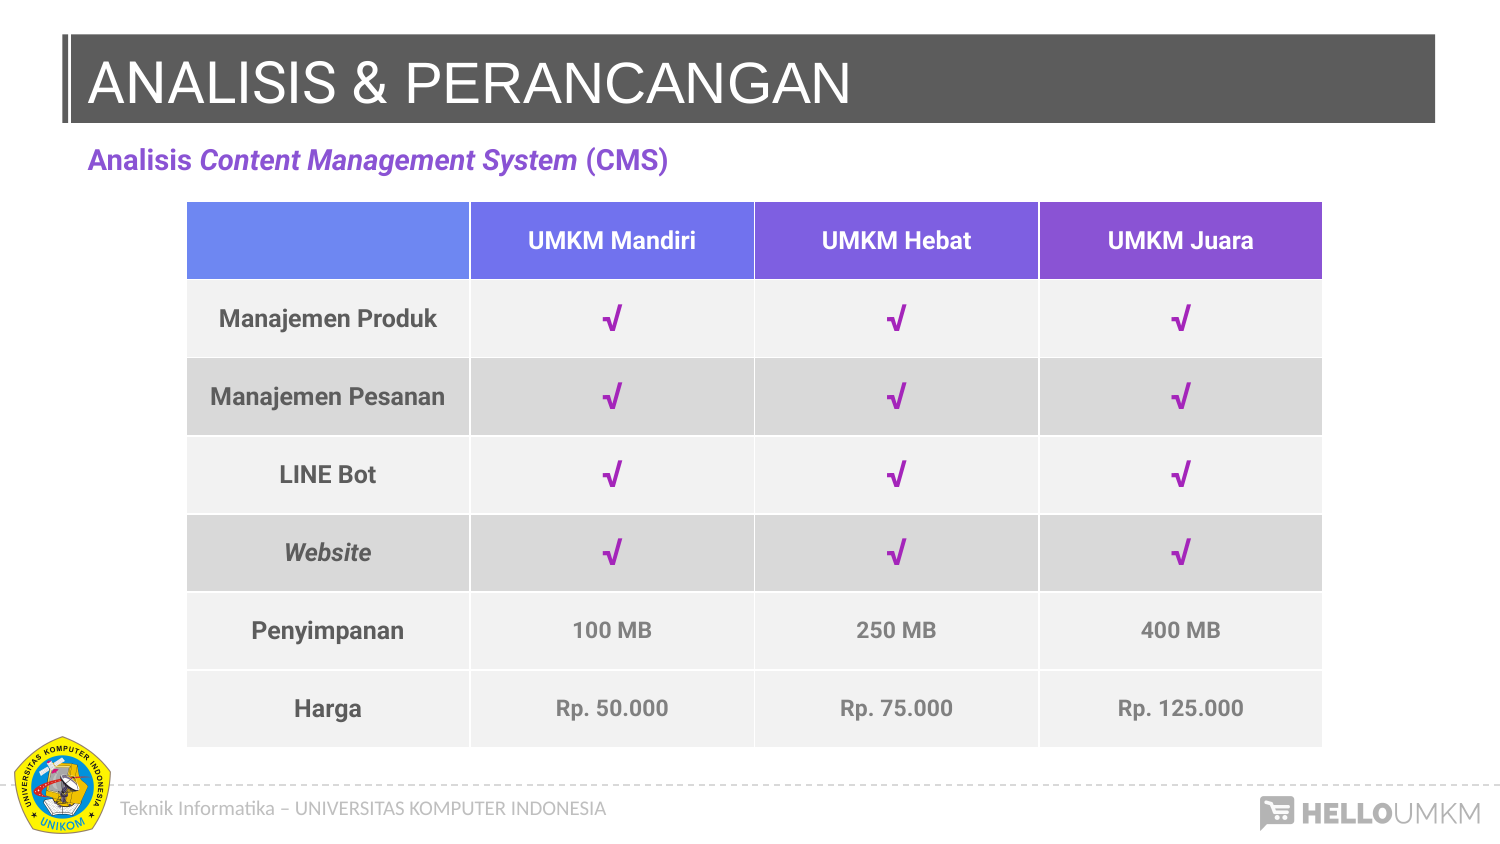

# ANALISIS & PERANCANGAN
Analisis Content Management System (CMS)
|  | UMKM Mandiri | UMKM Hebat | UMKM Juara |
| --- | --- | --- | --- |
| Manajemen Produk | √ | √ | √ |
| Manajemen Pesanan | √ | √ | √ |
| LINE Bot | √ | √ | √ |
| Website | √ | √ | √ |
| Penyimpanan | 100 MB | 250 MB | 400 MB |
| Harga | Rp. 50.000 | Rp. 75.000 | Rp. 125.000 |